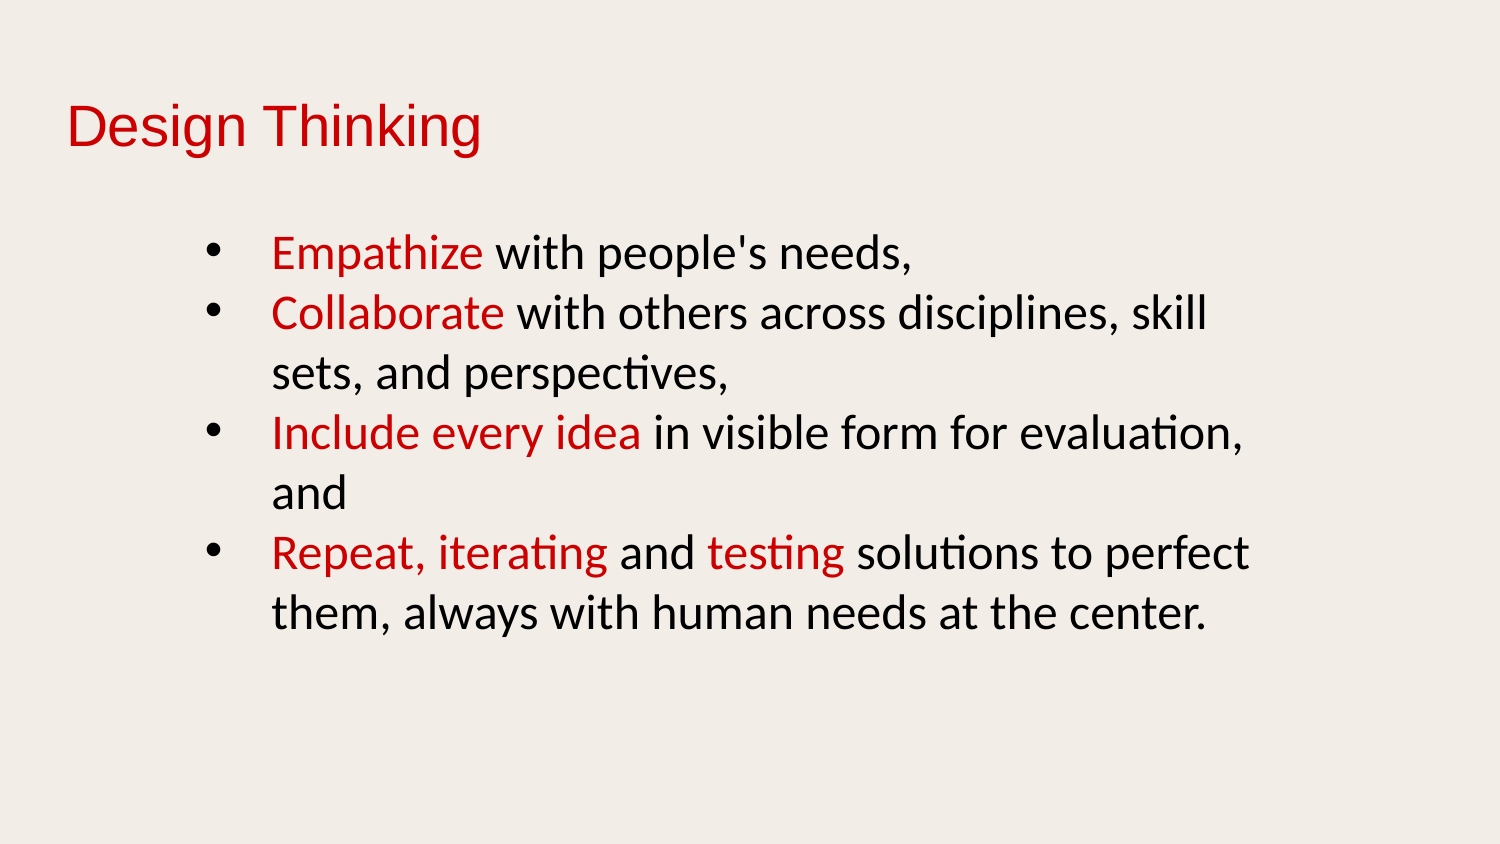

# Design Thinking
Empathize with people's needs,
Collaborate with others across disciplines, skill sets, and perspectives,
Include every idea in visible form for evaluation, and
Repeat, iterating and testing solutions to perfect them, always with human needs at the center.